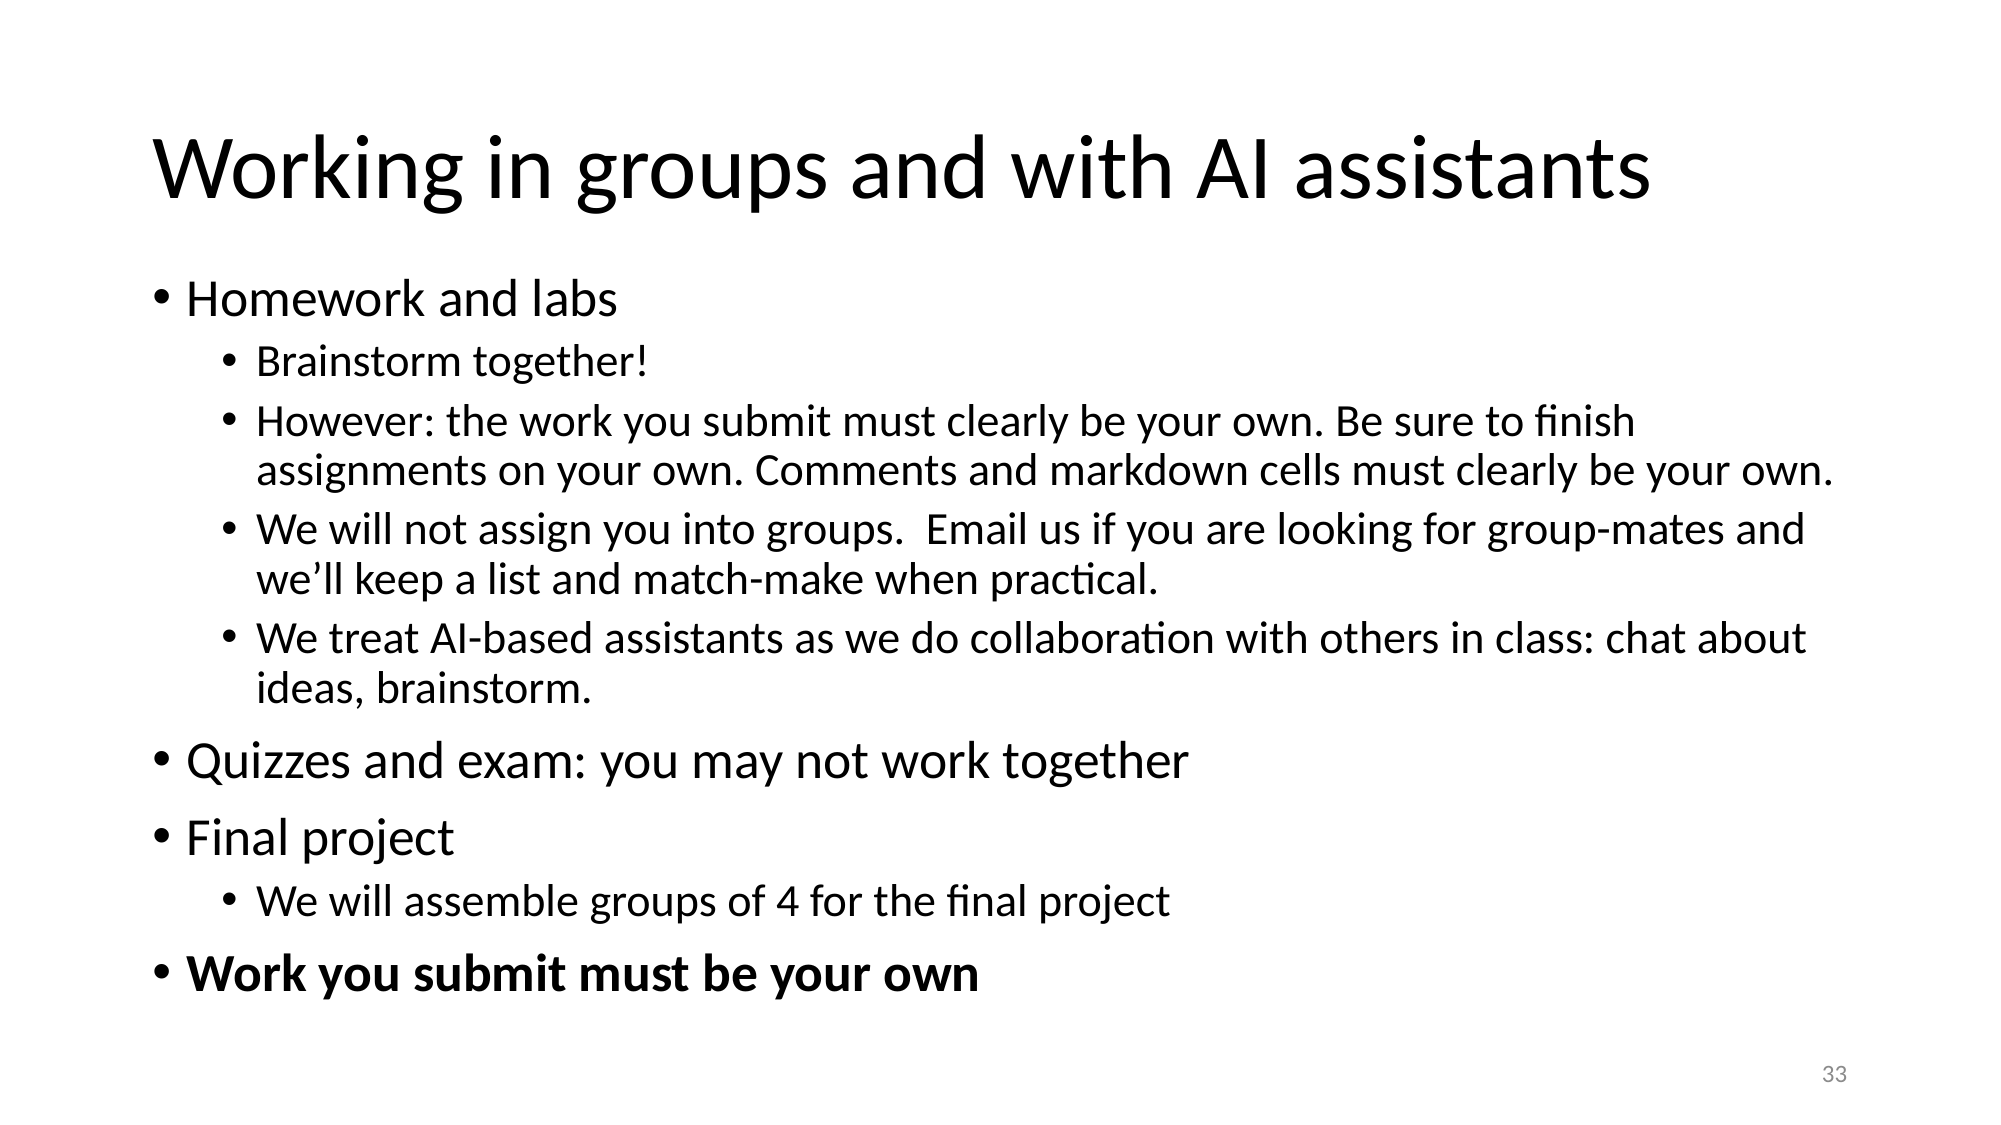

# Working in groups and with AI assistants
Homework and labs
Brainstorm together!
However: the work you submit must clearly be your own. Be sure to finish assignments on your own. Comments and markdown cells must clearly be your own.
We will not assign you into groups.  Email us if you are looking for group-mates and we’ll keep a list and match-make when practical.
We treat AI-based assistants as we do collaboration with others in class: chat about ideas, brainstorm.
Quizzes and exam: you may not work together
Final project
We will assemble groups of 4 for the final project
Work you submit must be your own
33